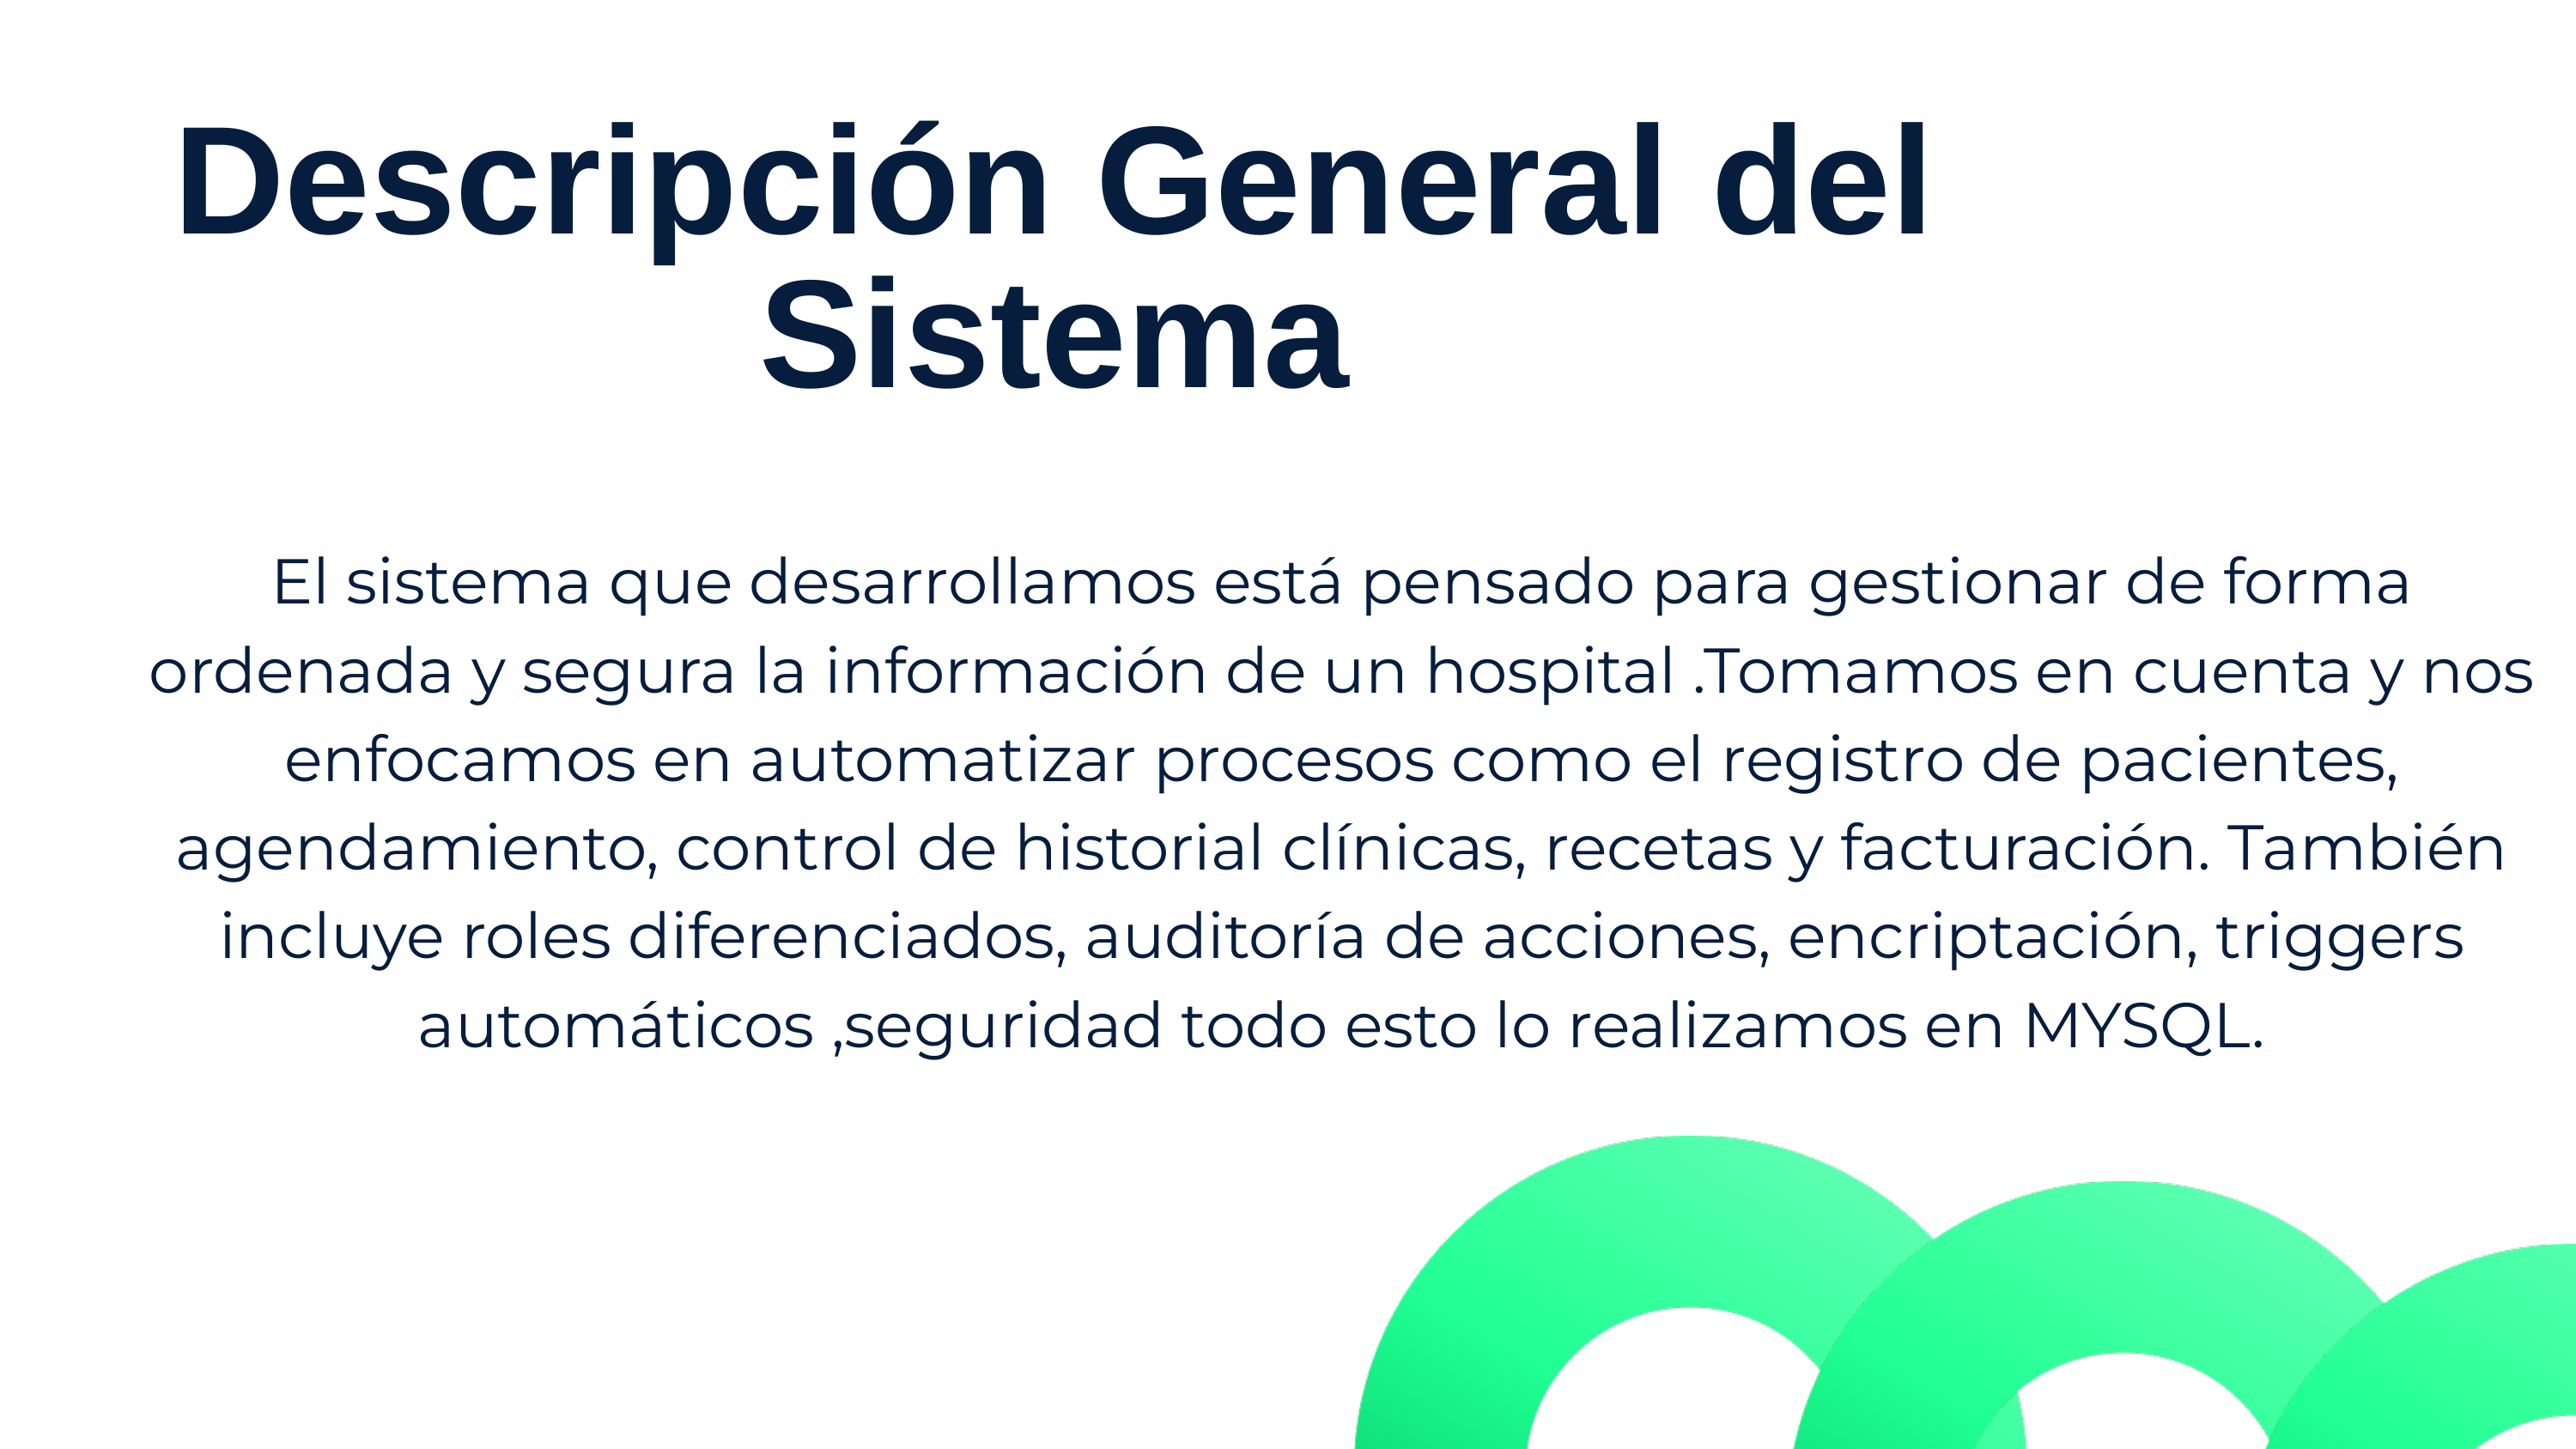

Descripción General del Sistema

El sistema que desarrollamos está pensado para gestionar de forma ordenada y segura la información de un hospital .Tomamos en cuenta y nos enfocamos en automatizar procesos como el registro de pacientes, agendamiento, control de historial clínicas, recetas y facturación. También incluye roles diferenciados, auditoría de acciones, encriptación, triggers automáticos ,seguridad todo esto lo realizamos en MYSQL.